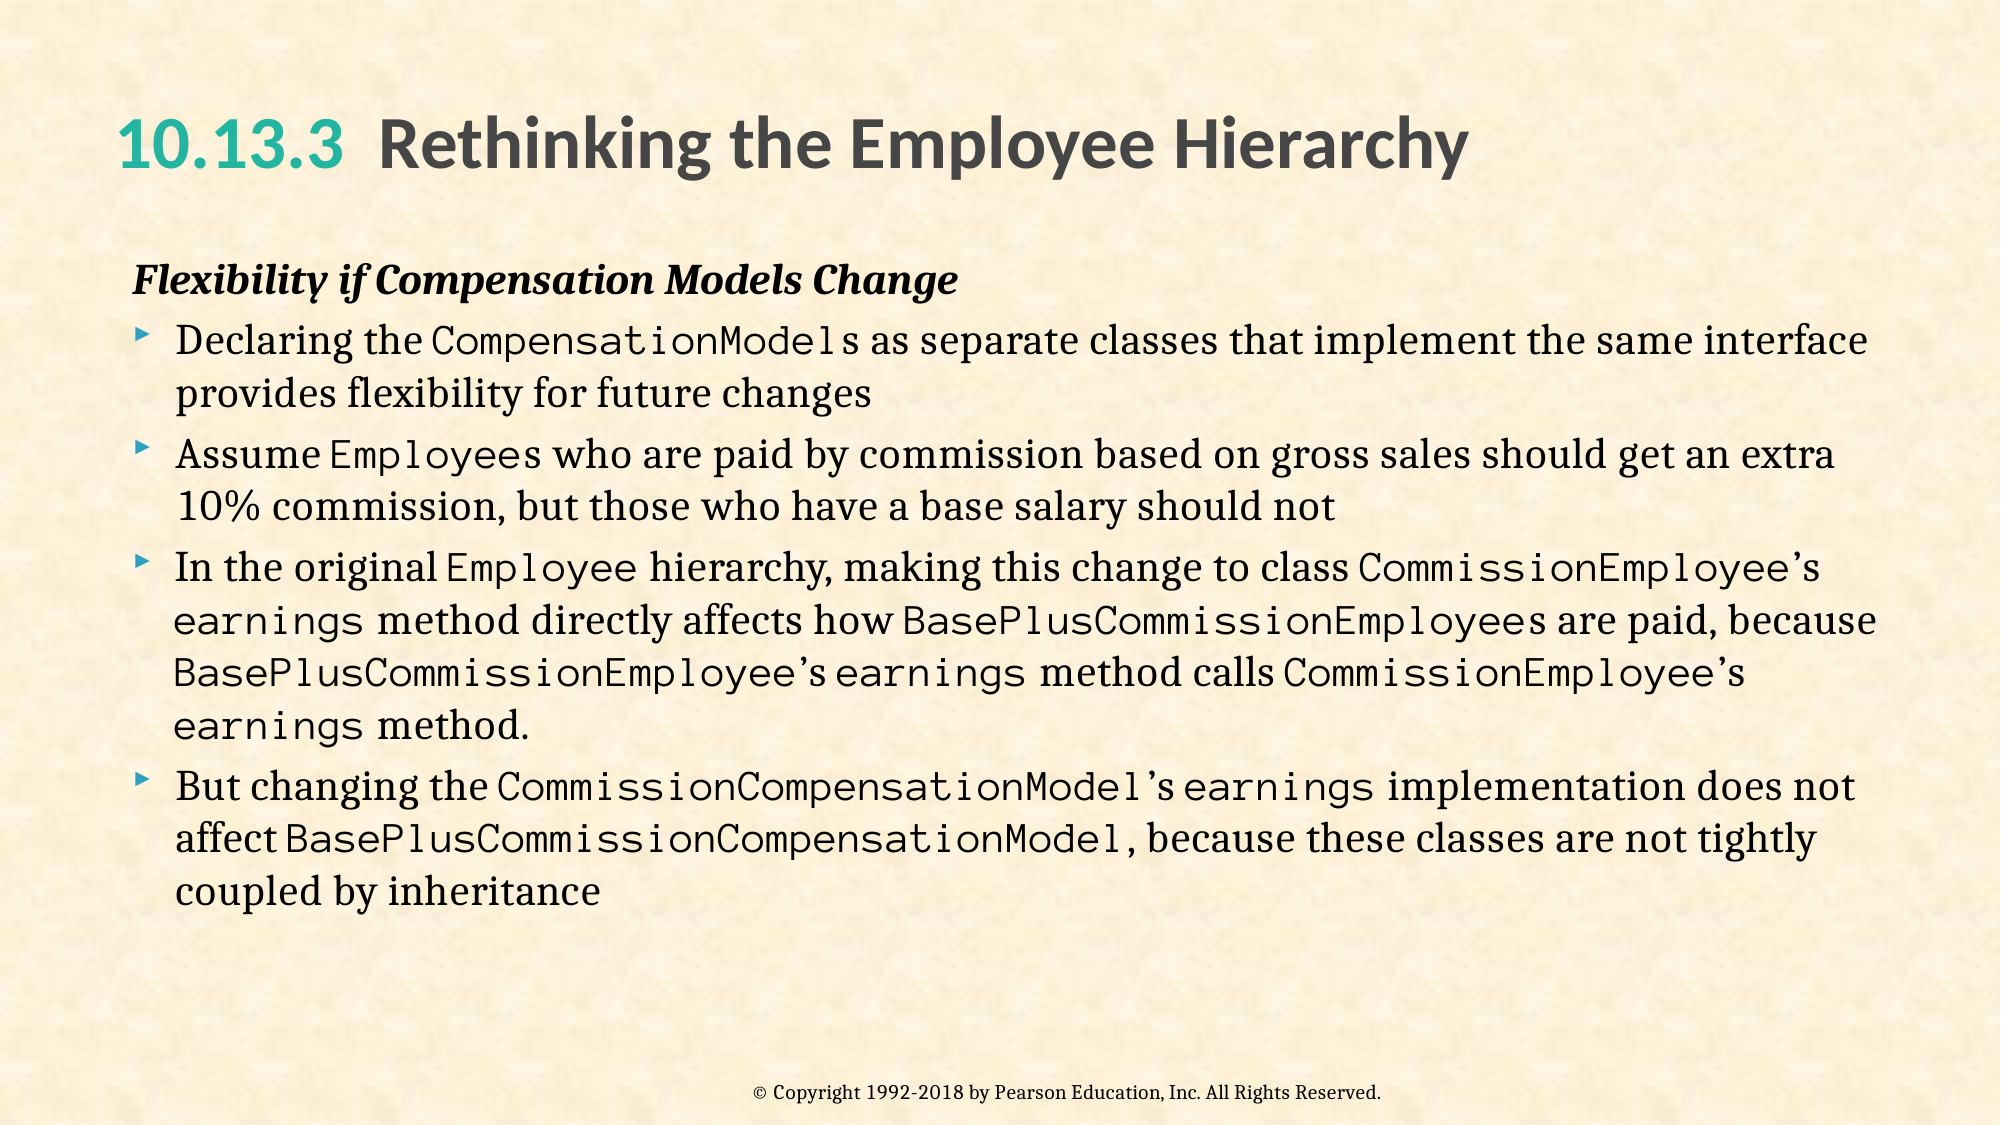

# 10.13.3  Rethinking the Employee Hierarchy
Flexibility if Compensation Models Change
Declaring the CompensationModels as separate classes that implement the same interface provides flexibility for future changes
Assume Employees who are paid by commission based on gross sales should get an extra 10% commission, but those who have a base salary should not
In the original Employee hierarchy, making this change to class CommissionEmployee’s earnings method directly affects how BasePlusCommissionEmployees are paid, because BasePlusCommissionEmployee’s earnings method calls CommissionEmployee’s earnings method.
But changing the CommissionCompensationModel’s earnings implementation does not affect BasePlusCommissionCompensationModel, because these classes are not tightly coupled by inheritance
© Copyright 1992-2018 by Pearson Education, Inc. All Rights Reserved.